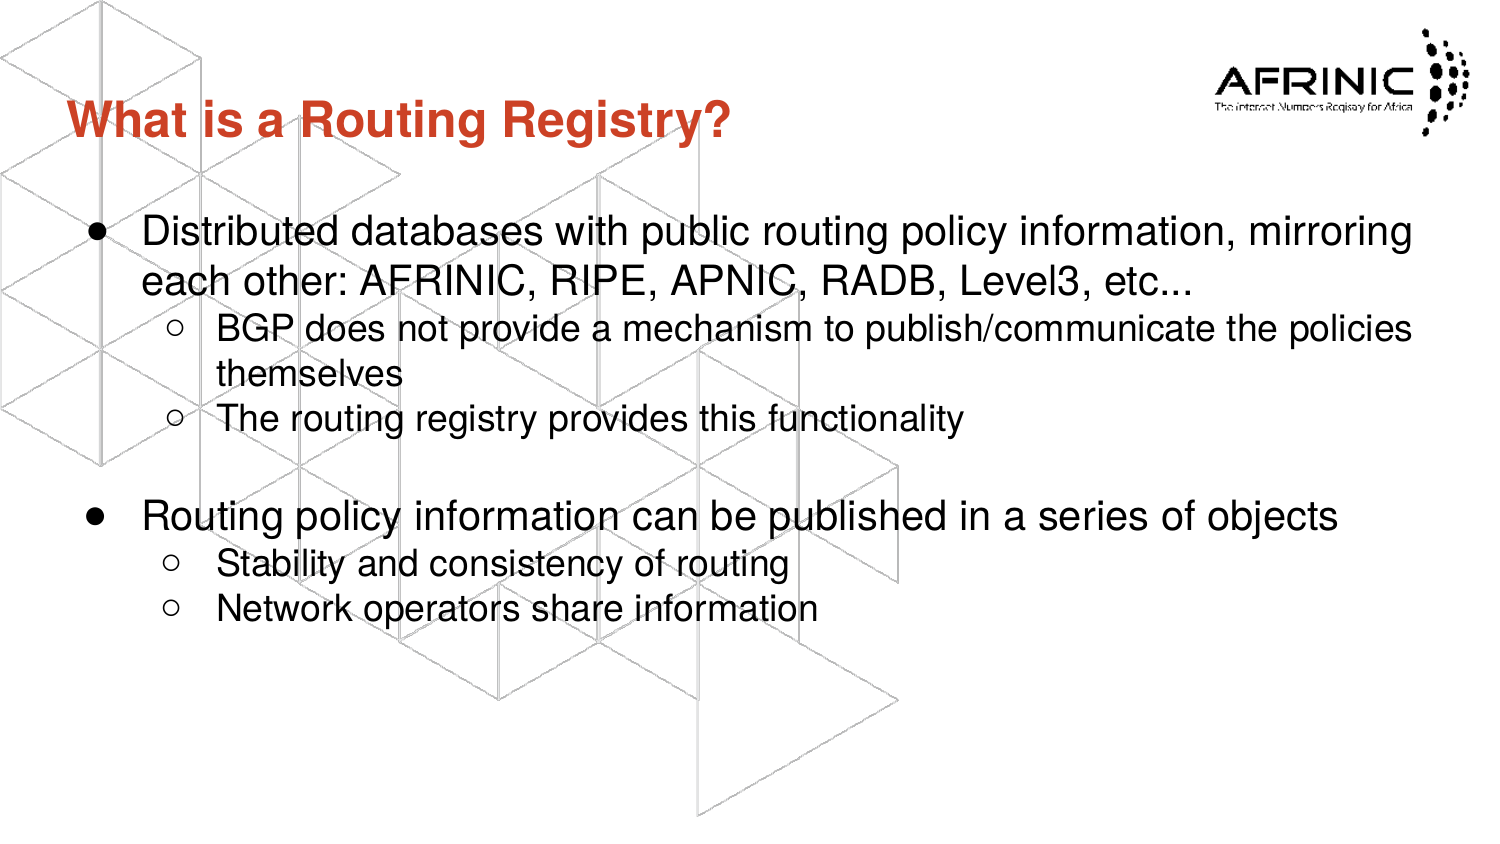

# What is a Routing Registry?
Distributed databases with public routing policy information, mirroring each other: AFRINIC, RIPE, APNIC, RADB, Level3, etc...
BGP does not provide a mechanism to publish/communicate the policies themselves
The routing registry provides this functionality

Routing policy information can be published in a series of objects
Stability and consistency of routing
Network operators share information